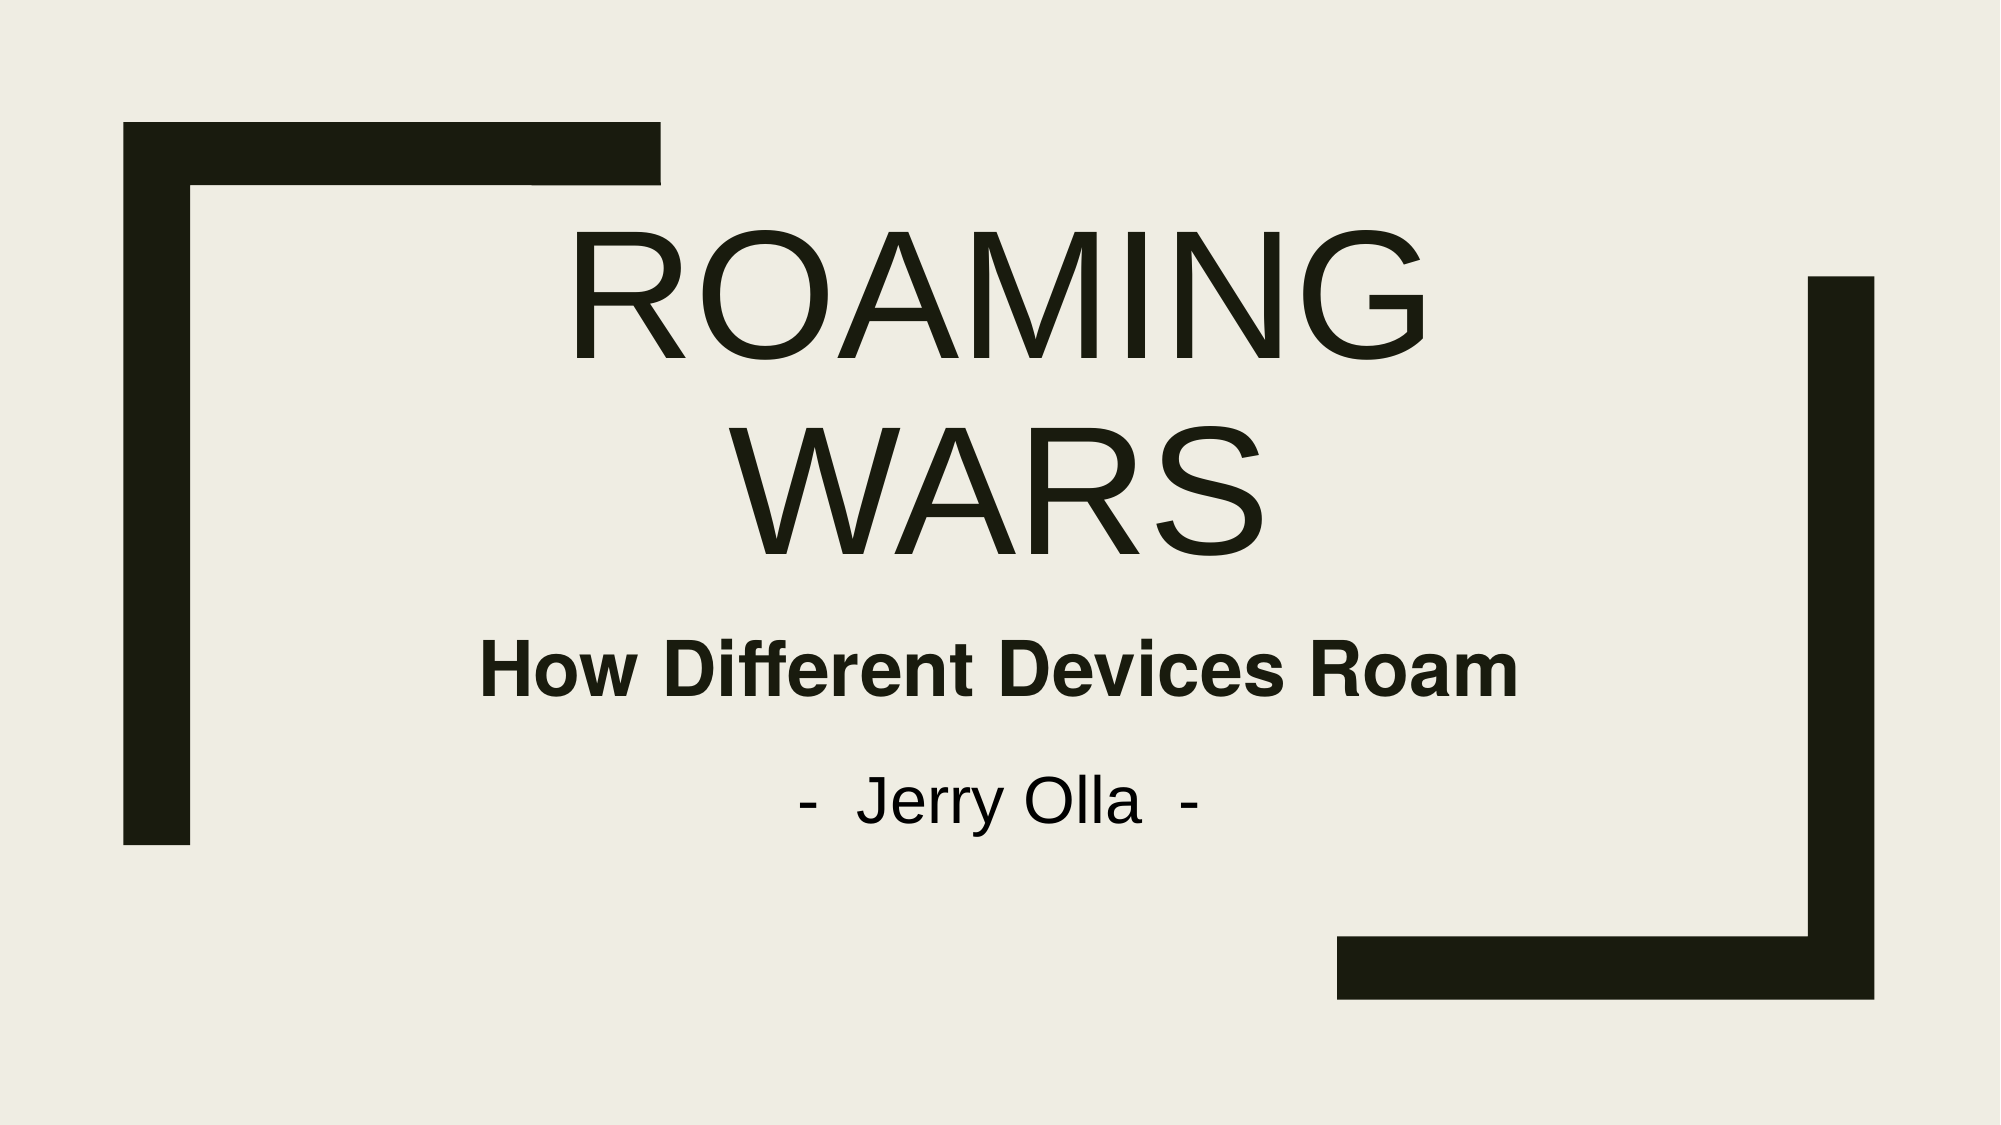

# Roaming Wars
How Different Devices Roam
-  Jerry Olla  -